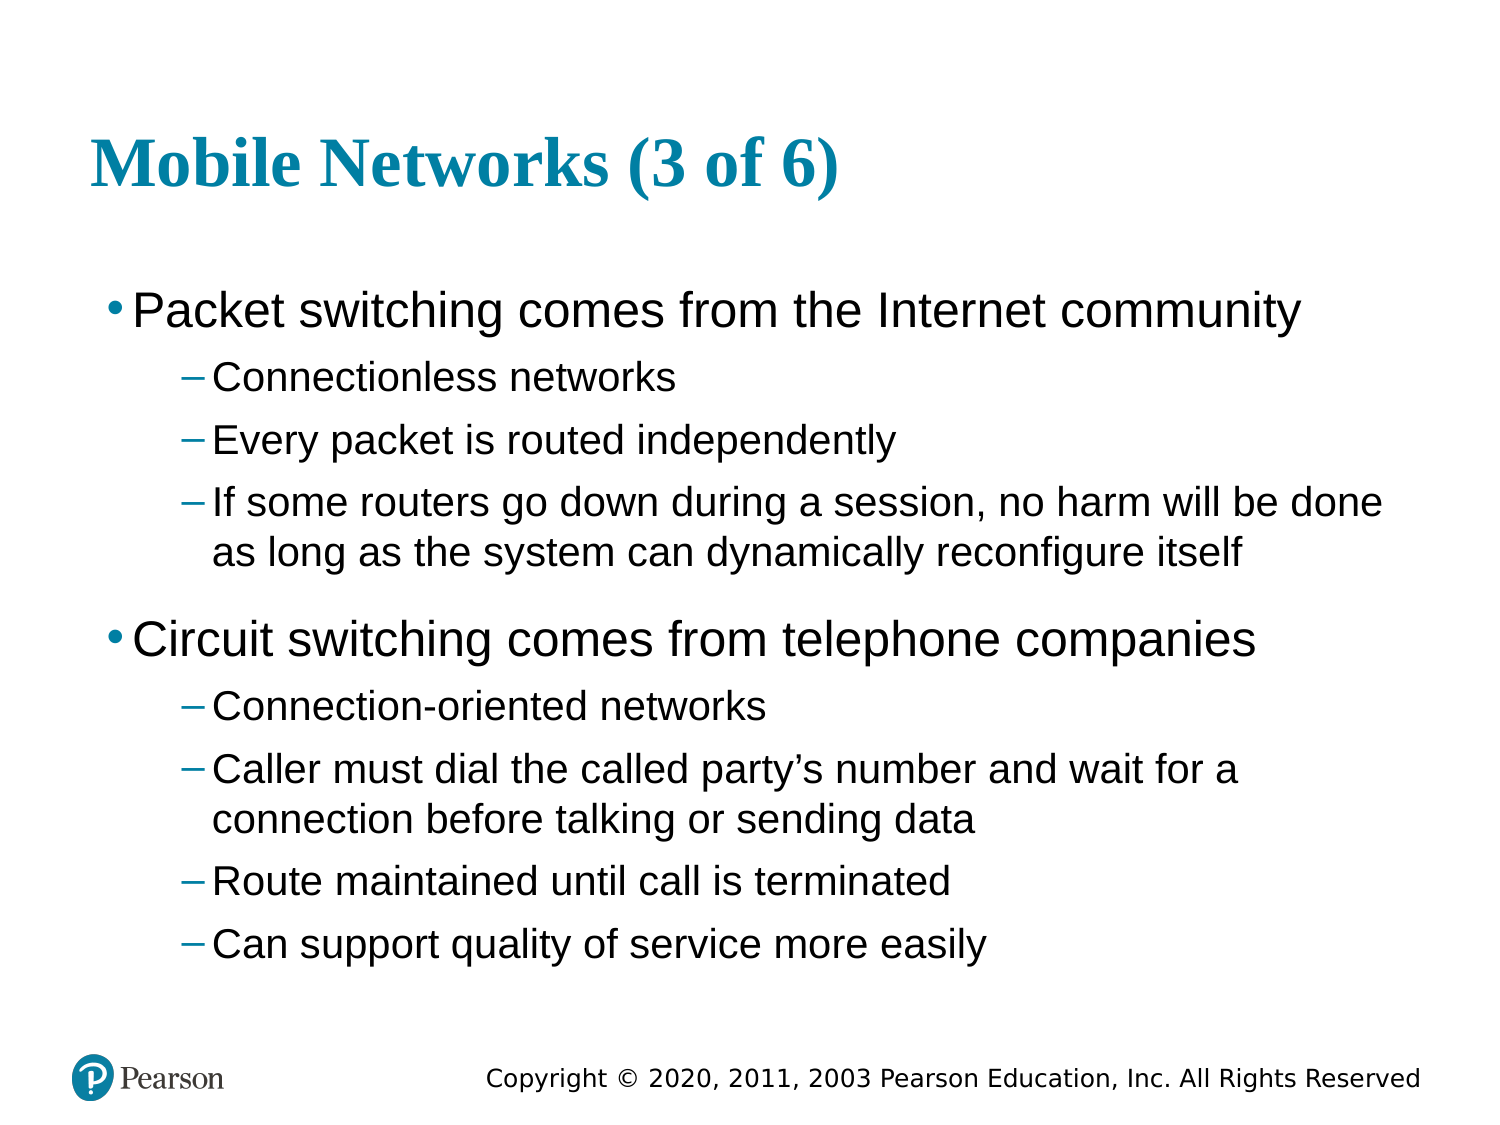

# Mobile Networks (3 of 6)
Packet switching comes from the Internet community
Connectionless networks
Every packet is routed independently
If some routers go down during a session, no harm will be done as long as the system can dynamically reconfigure itself
Circuit switching comes from telephone companies
Connection-oriented networks
Caller must dial the called party’s number and wait for a connection before talking or sending data
Route maintained until call is terminated
Can support quality of service more easily